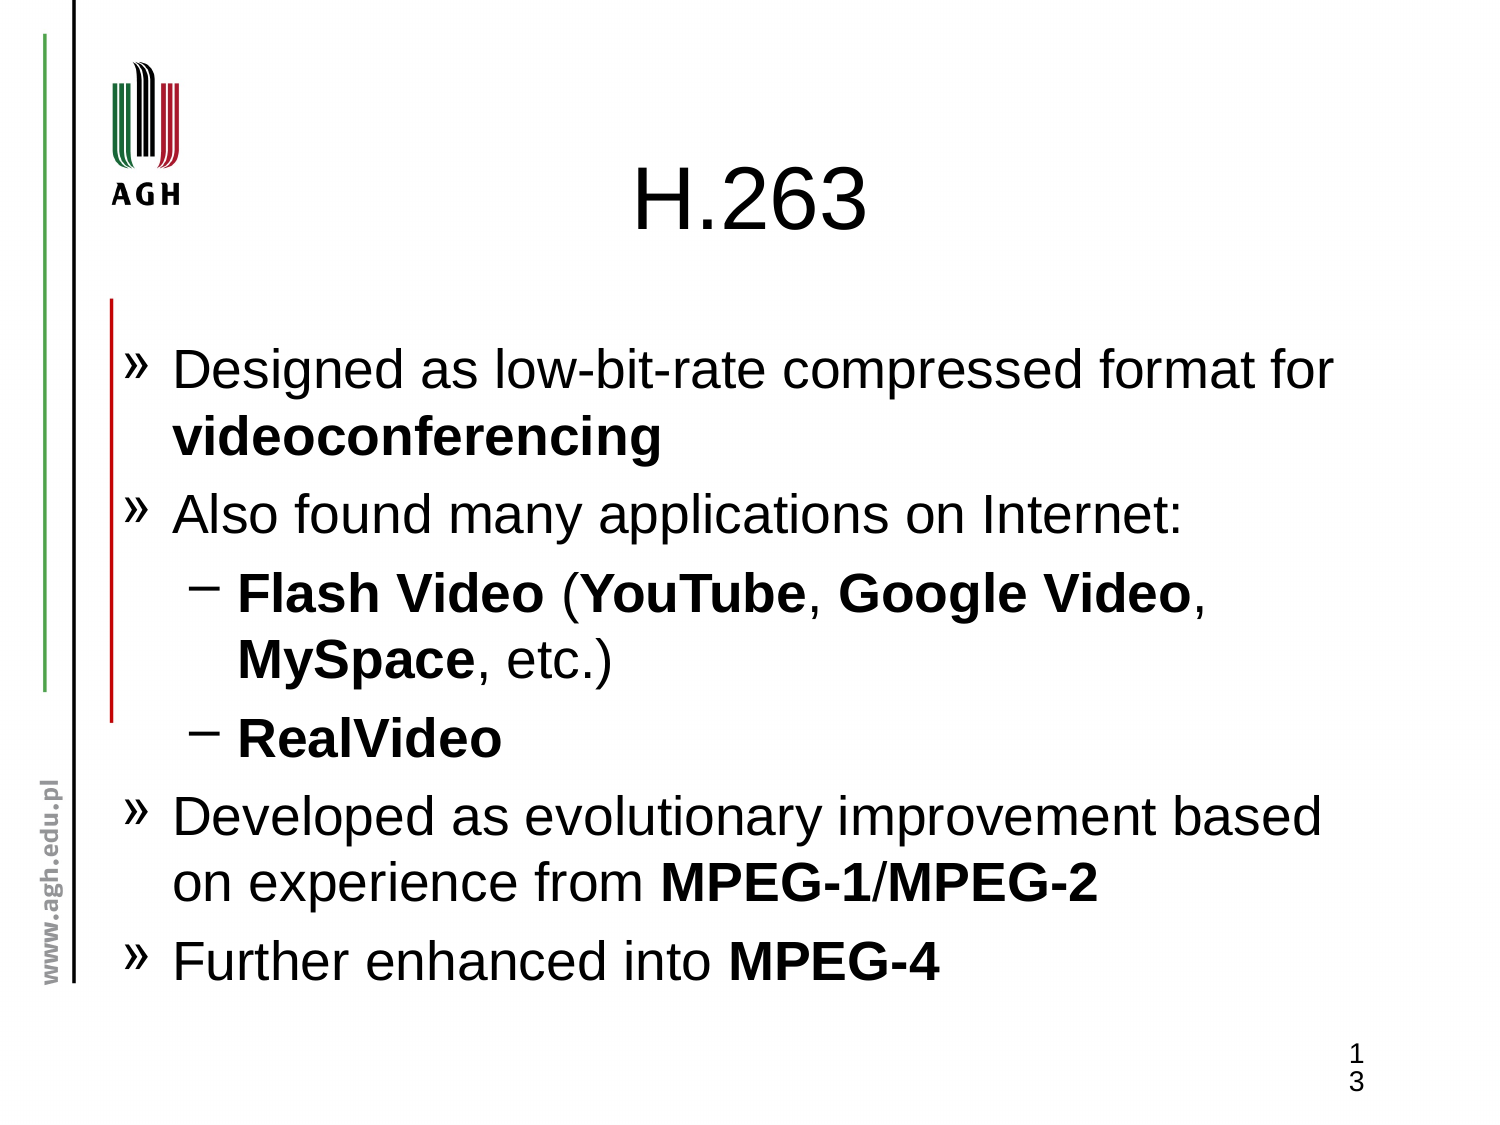

# H.263
Designed as low-bit-rate compressed format for videoconferencing
Also found many applications on Internet:
Flash Video (YouTube, Google Video, MySpace, etc.)
RealVideo
Developed as evolutionary improvement based on experience from MPEG-1/MPEG-2
Further enhanced into MPEG-4
13